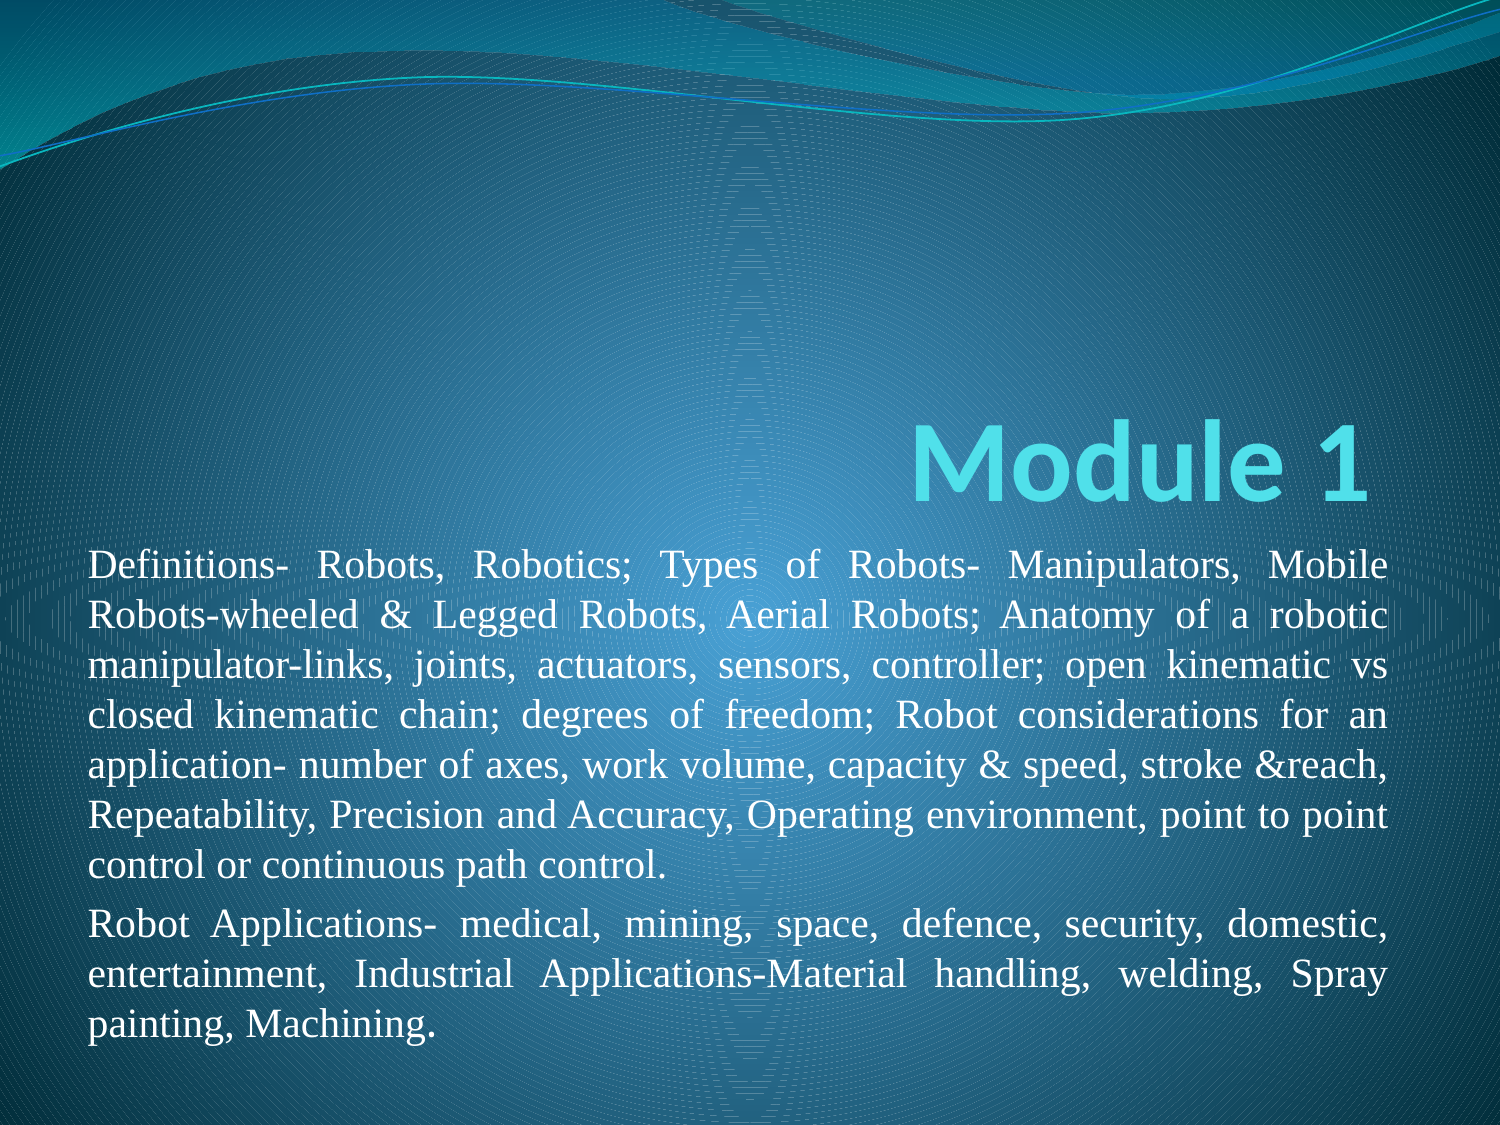

# Module 1
Definitions- Robots, Robotics; Types of Robots- Manipulators, Mobile Robots-wheeled & Legged Robots, Aerial Robots; Anatomy of a robotic manipulator-links, joints, actuators, sensors, controller; open kinematic vs closed kinematic chain; degrees of freedom; Robot considerations for an application- number of axes, work volume, capacity & speed, stroke &reach, Repeatability, Precision and Accuracy, Operating environment, point to point control or continuous path control.
Robot Applications- medical, mining, space, defence, security, domestic, entertainment, Industrial Applications-Material handling, welding, Spray painting, Machining.